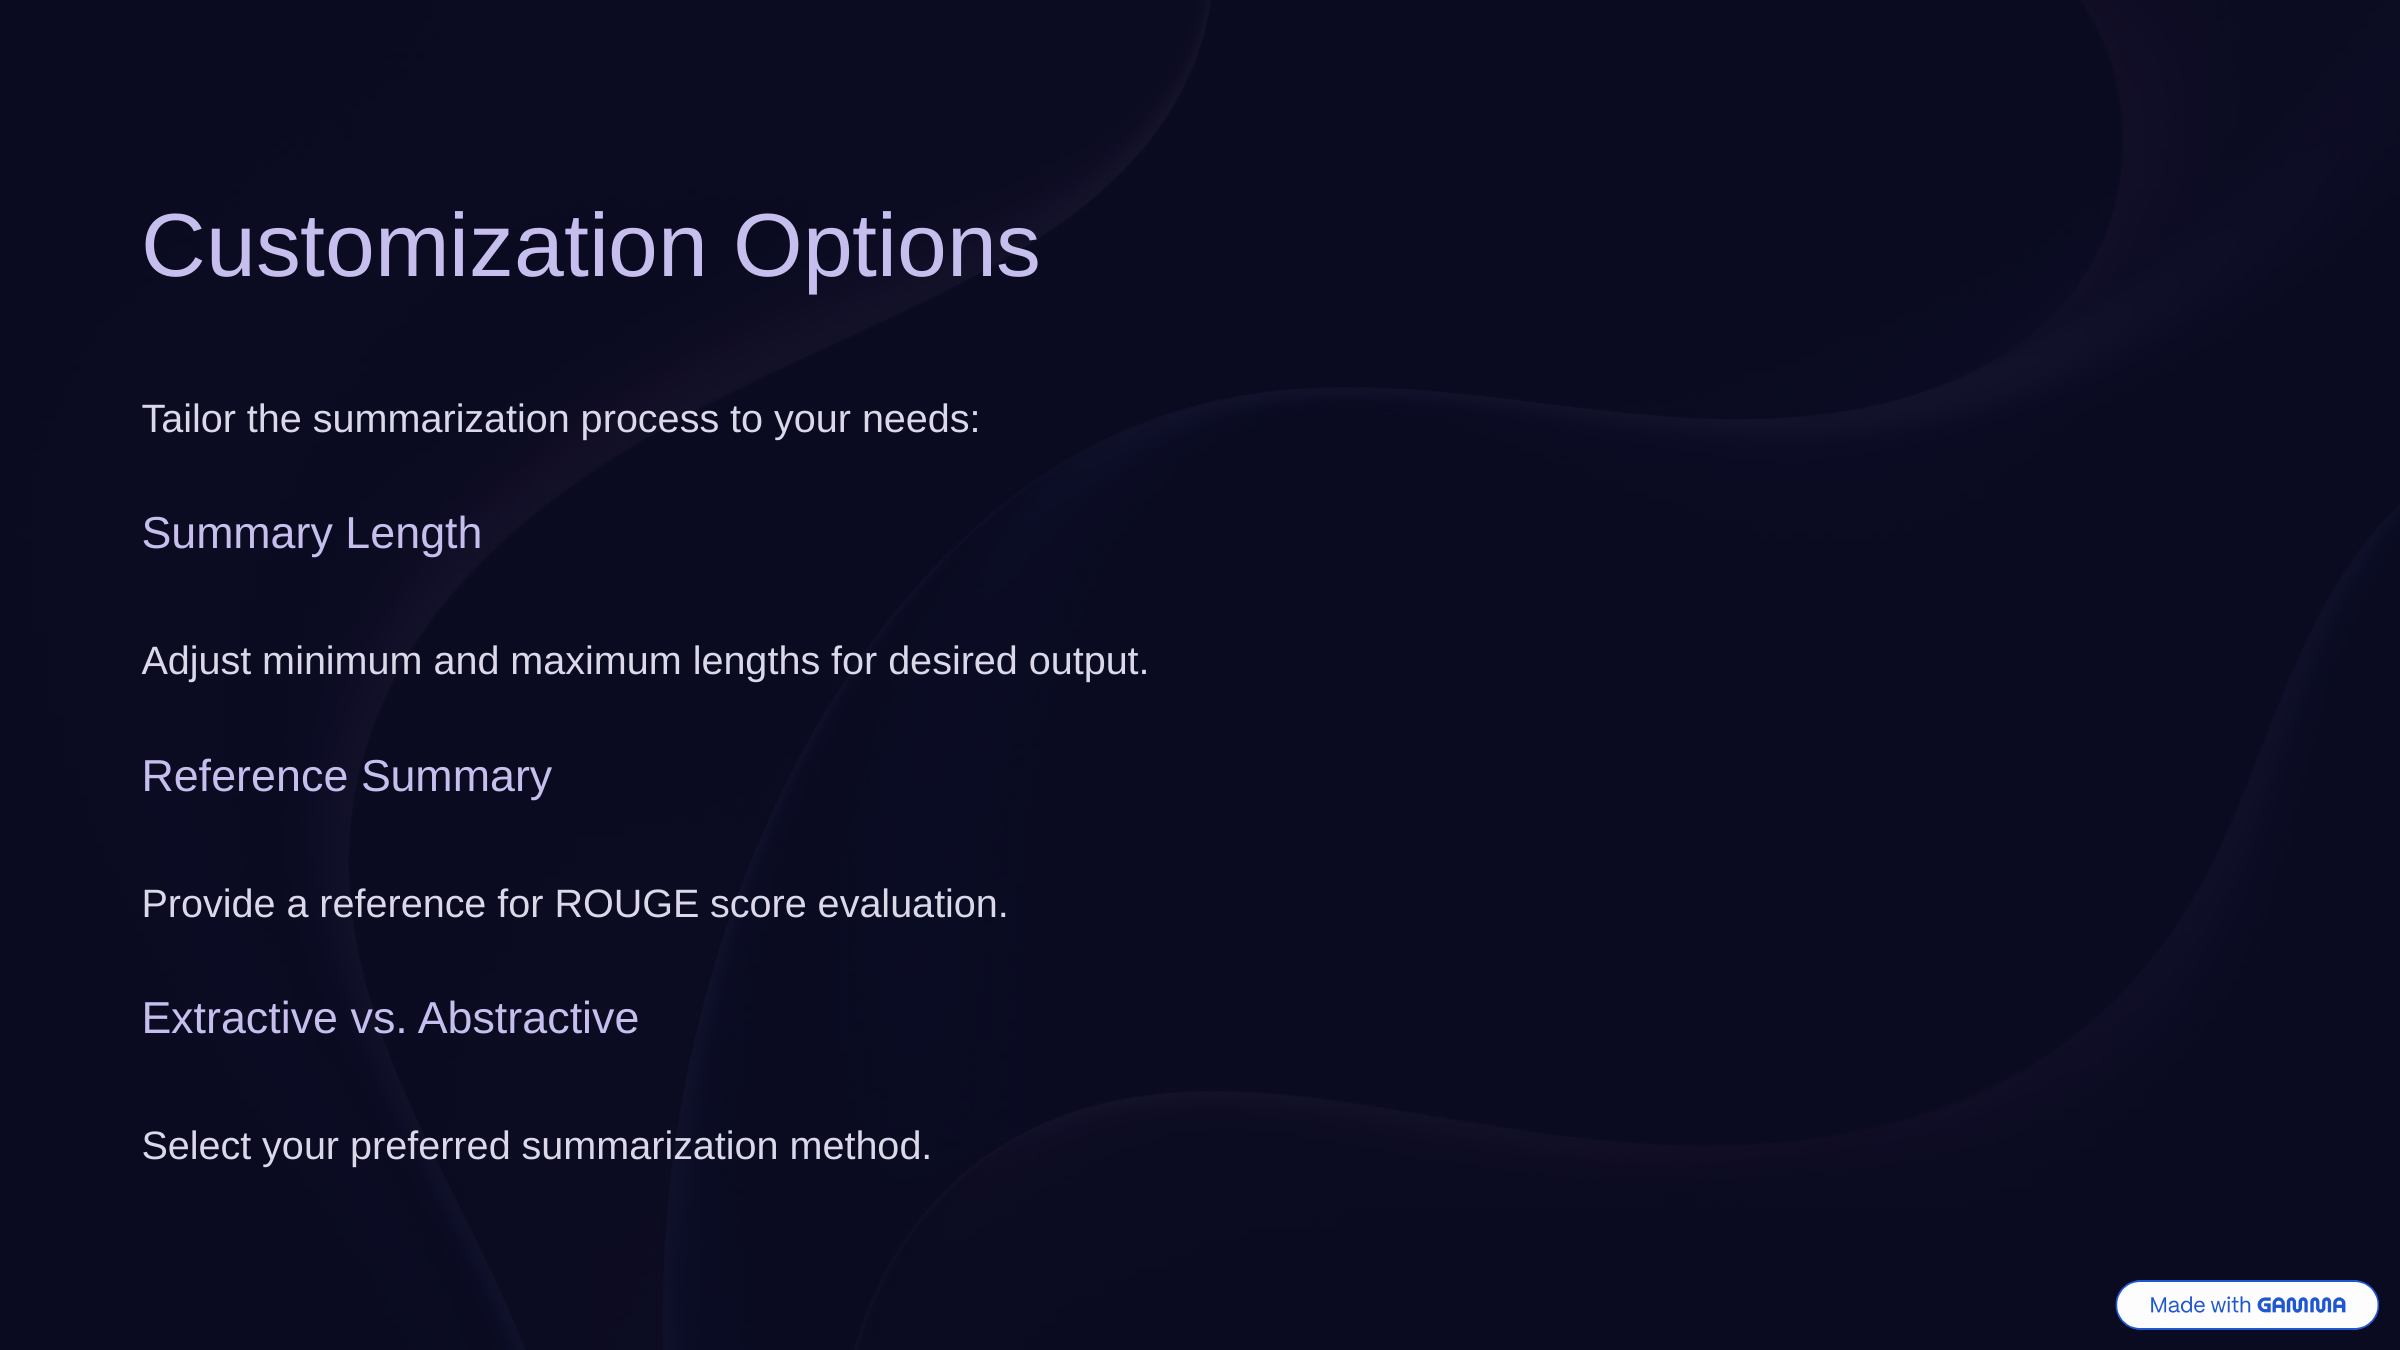

Customization Options
Tailor the summarization process to your needs:
Summary Length
Adjust minimum and maximum lengths for desired output.
Reference Summary
Provide a reference for ROUGE score evaluation.
Extractive vs. Abstractive
Select your preferred summarization method.